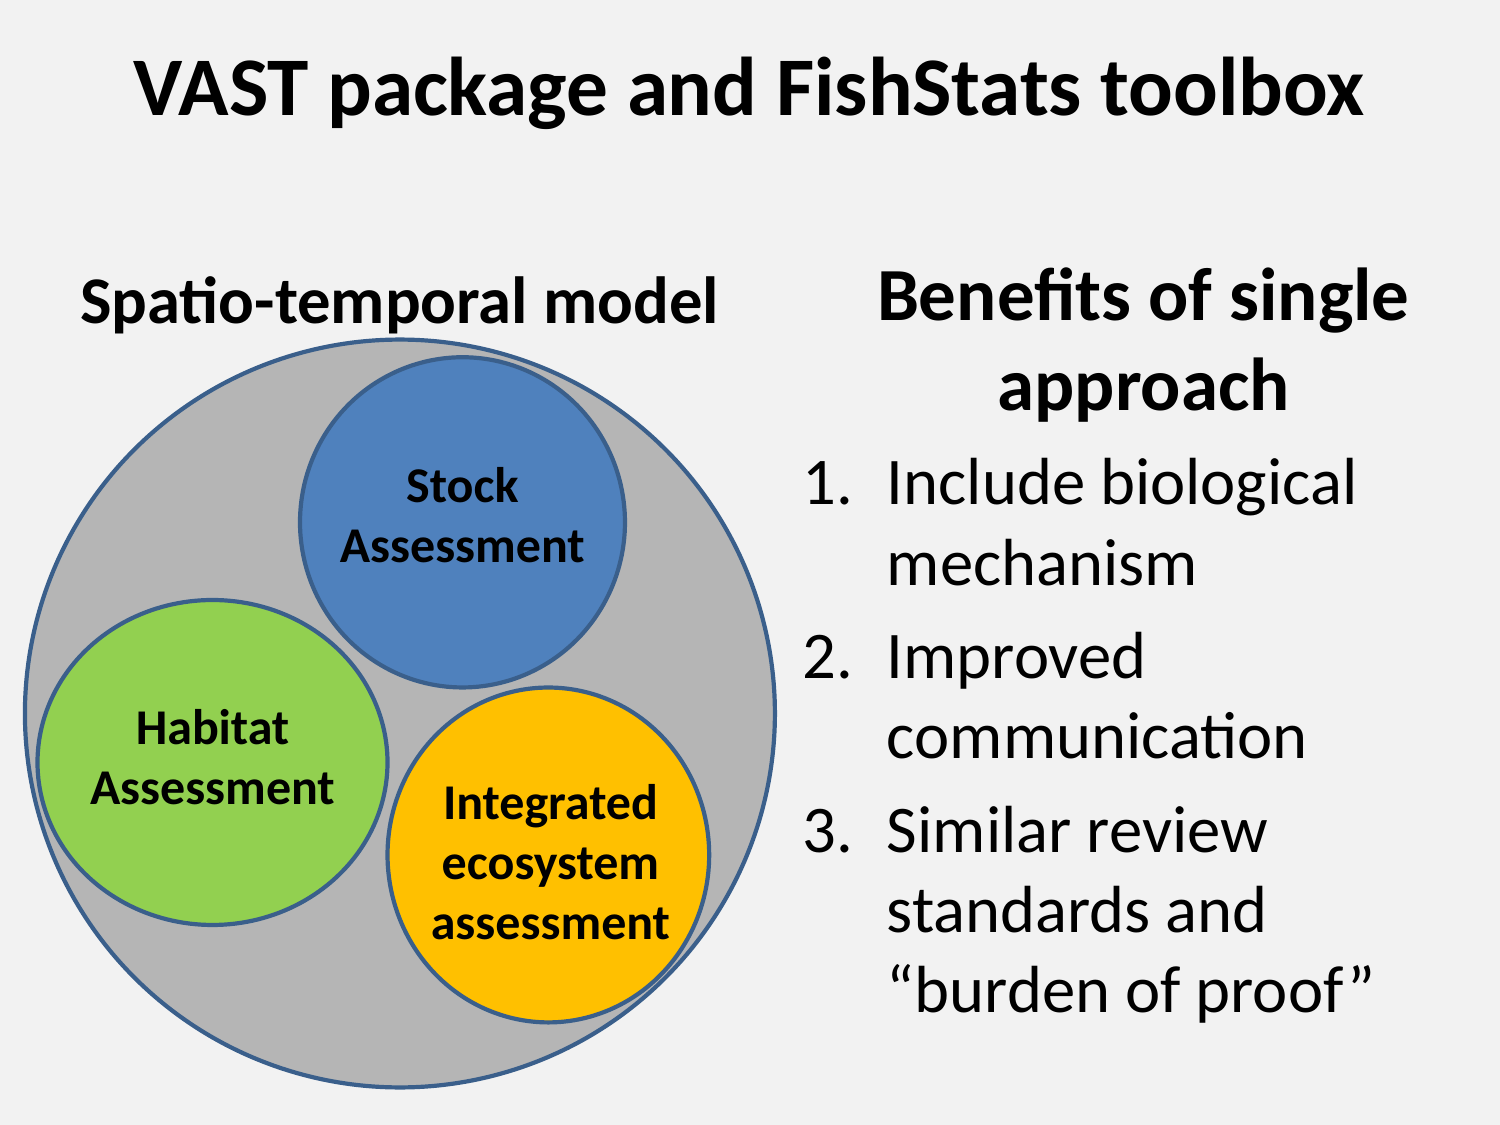

VAST package and FishStats toolbox
Benefits of single approach
Include biological mechanism
Improved communication
Similar review standards and “burden of proof”
Spatio-temporal model

Stock Assessment

Habitat Assessment

Integrated ecosystem assessment